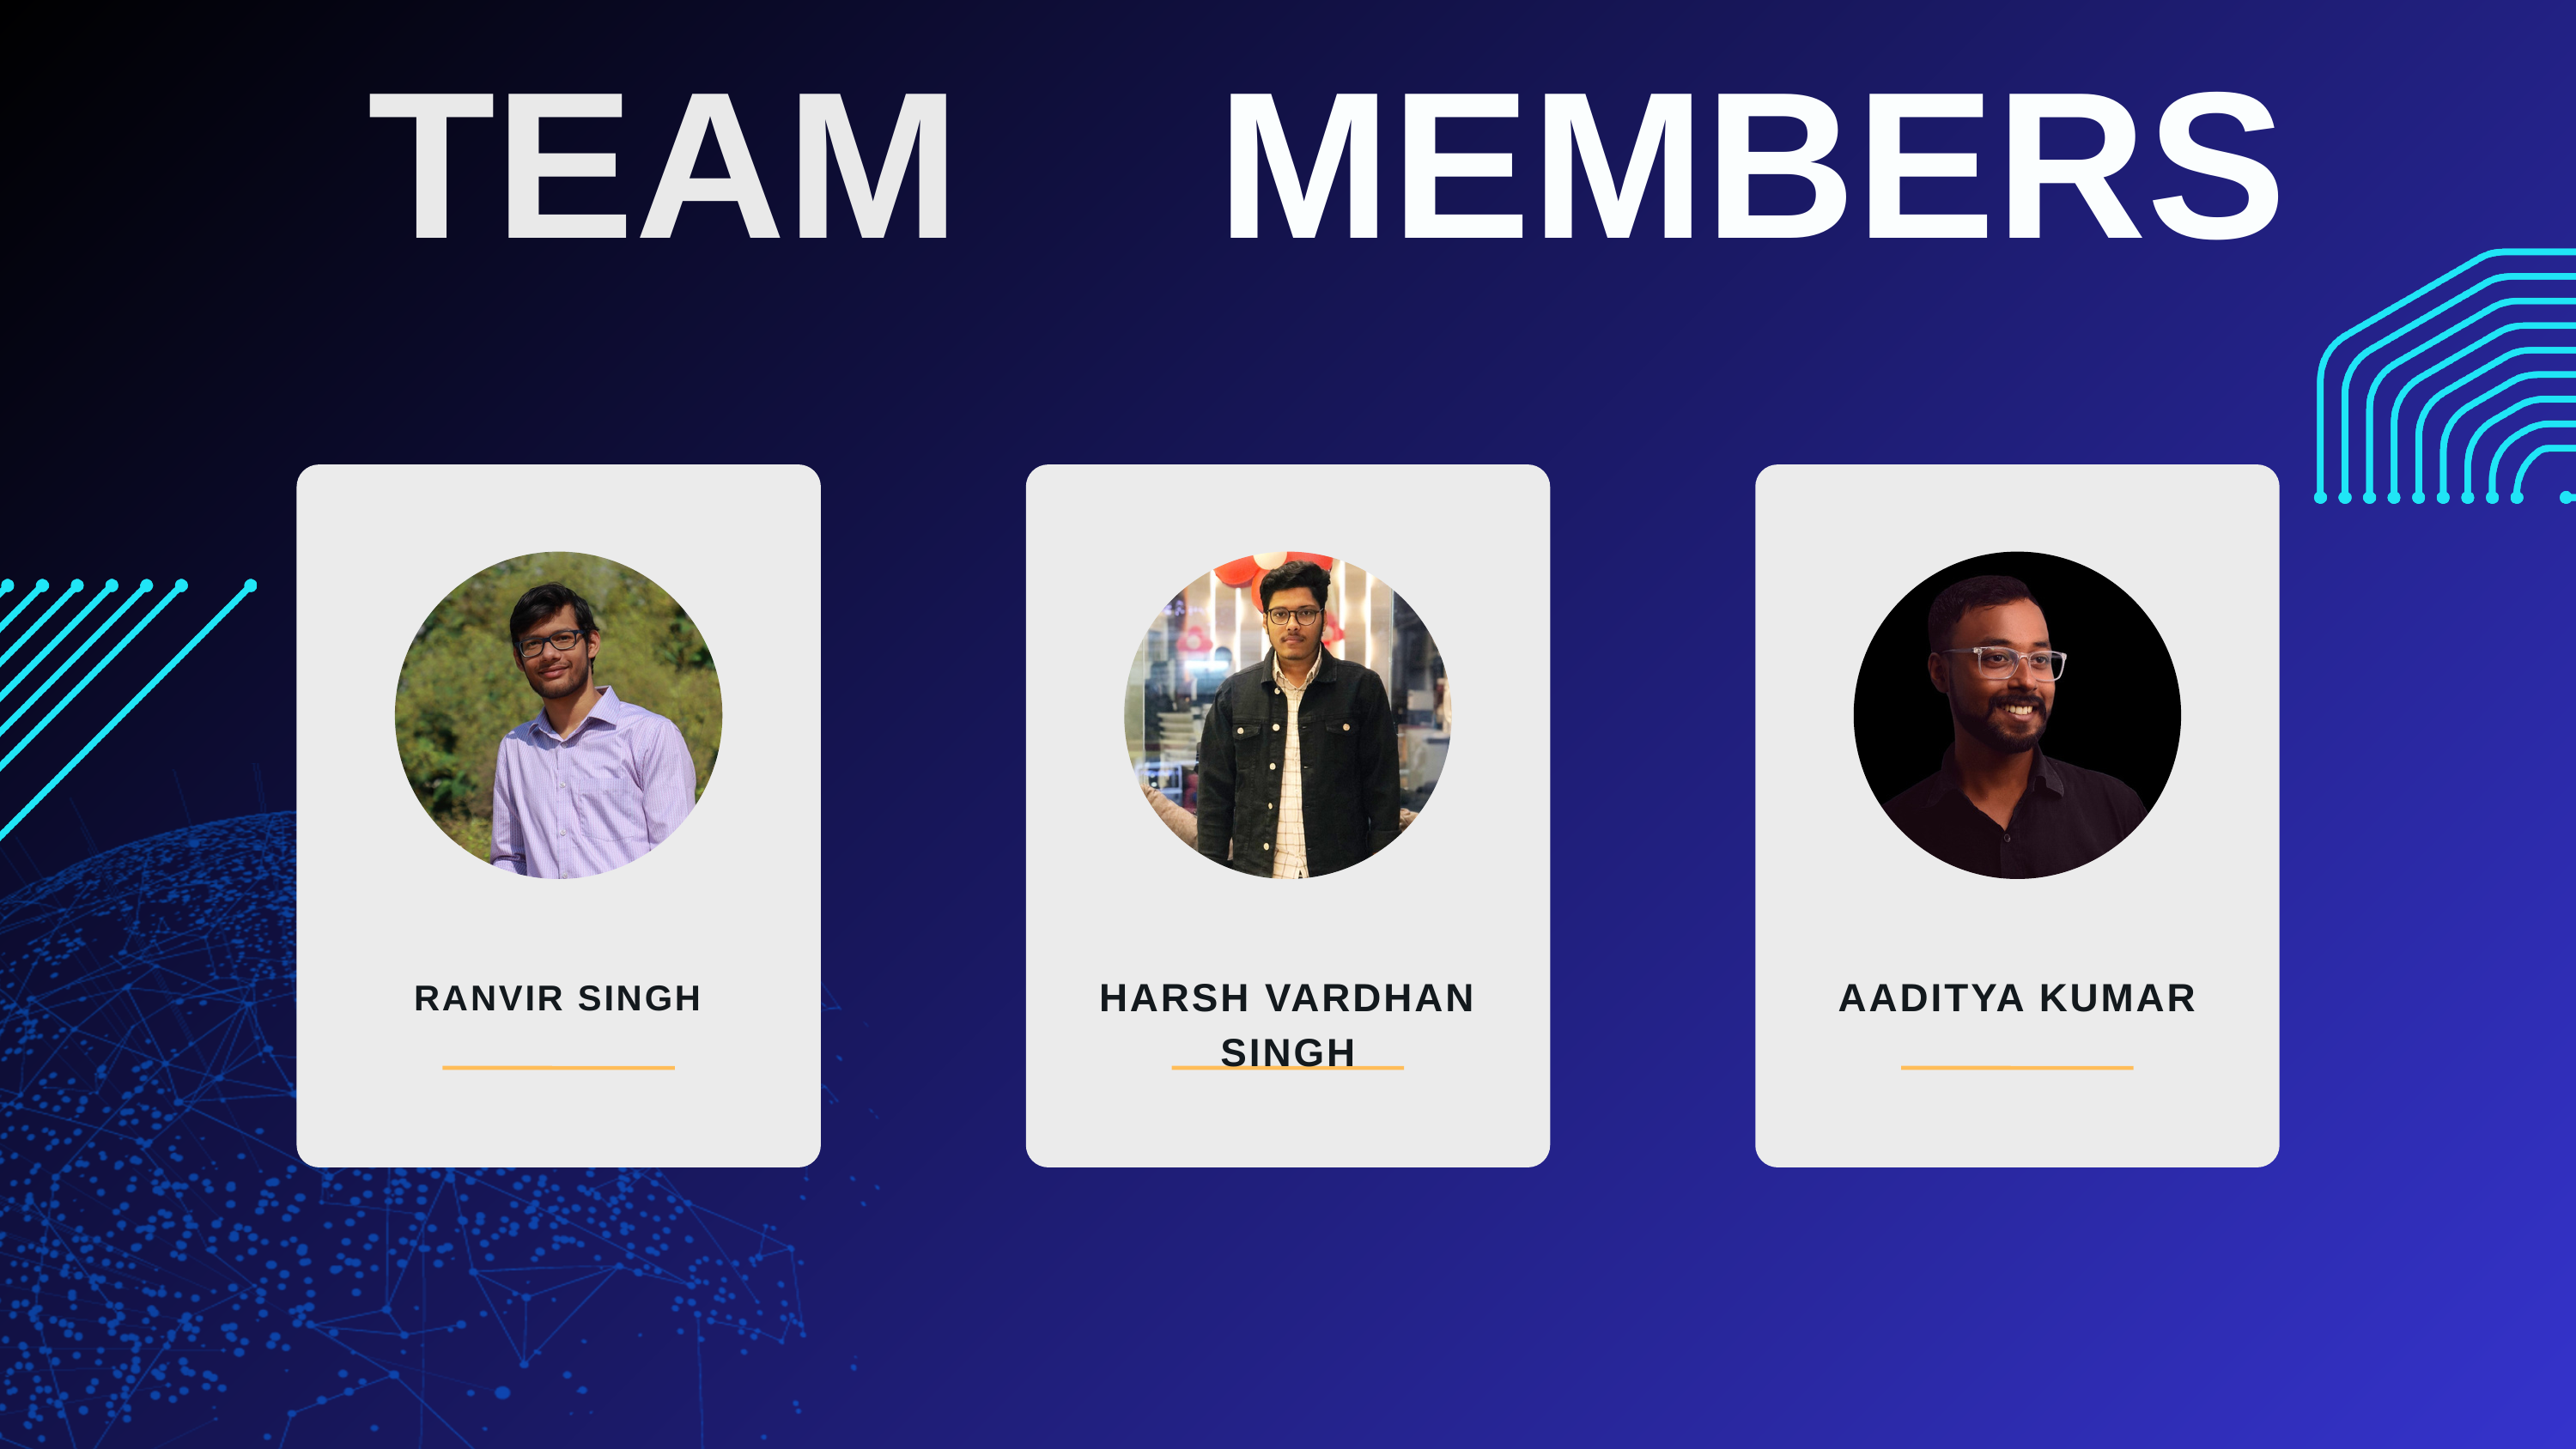

TEAM
 MEMBERS

HARSH VARDHAN SINGH
AADITYA KUMAR
RANVIR SINGH